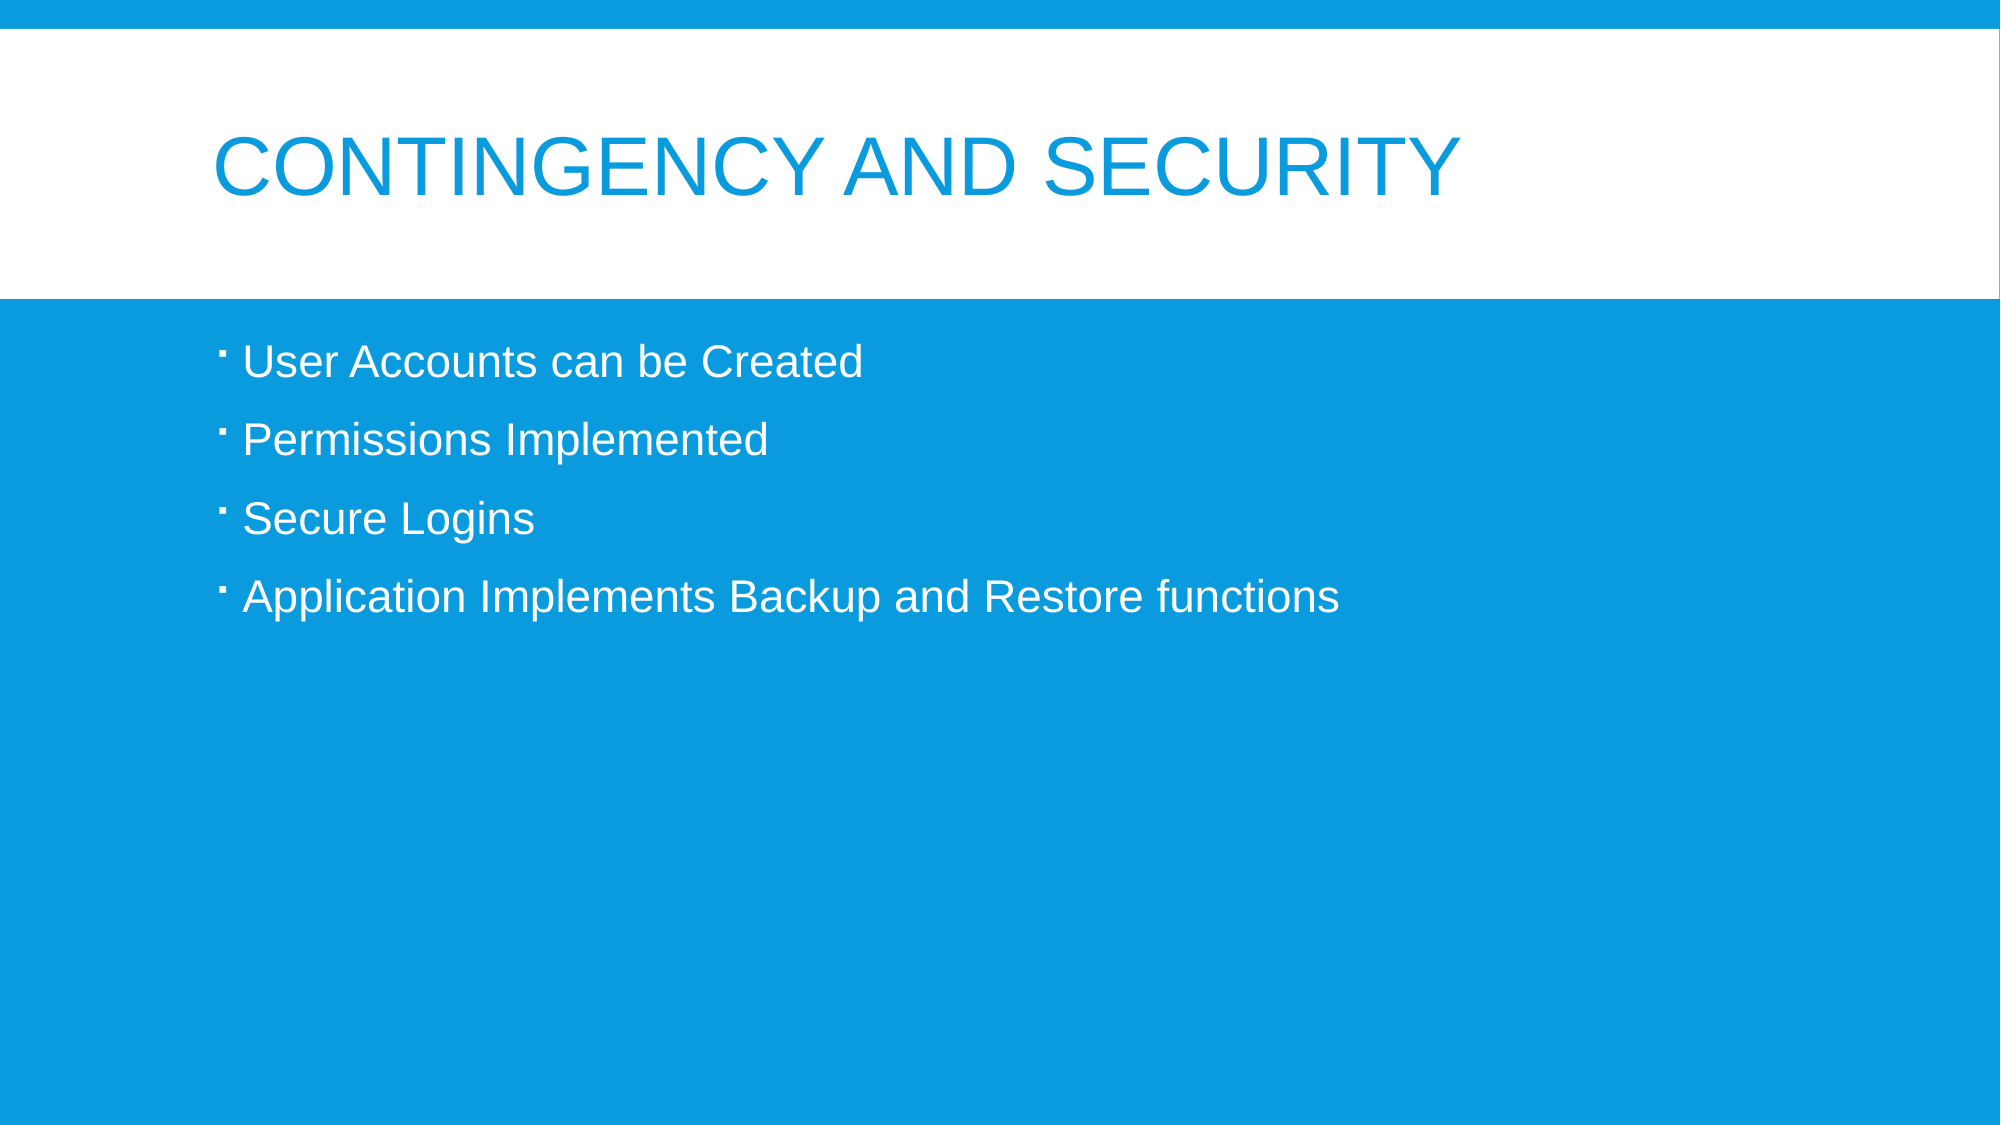

# Contingency and Security
User Accounts can be Created
Permissions Implemented
Secure Logins
Application Implements Backup and Restore functions